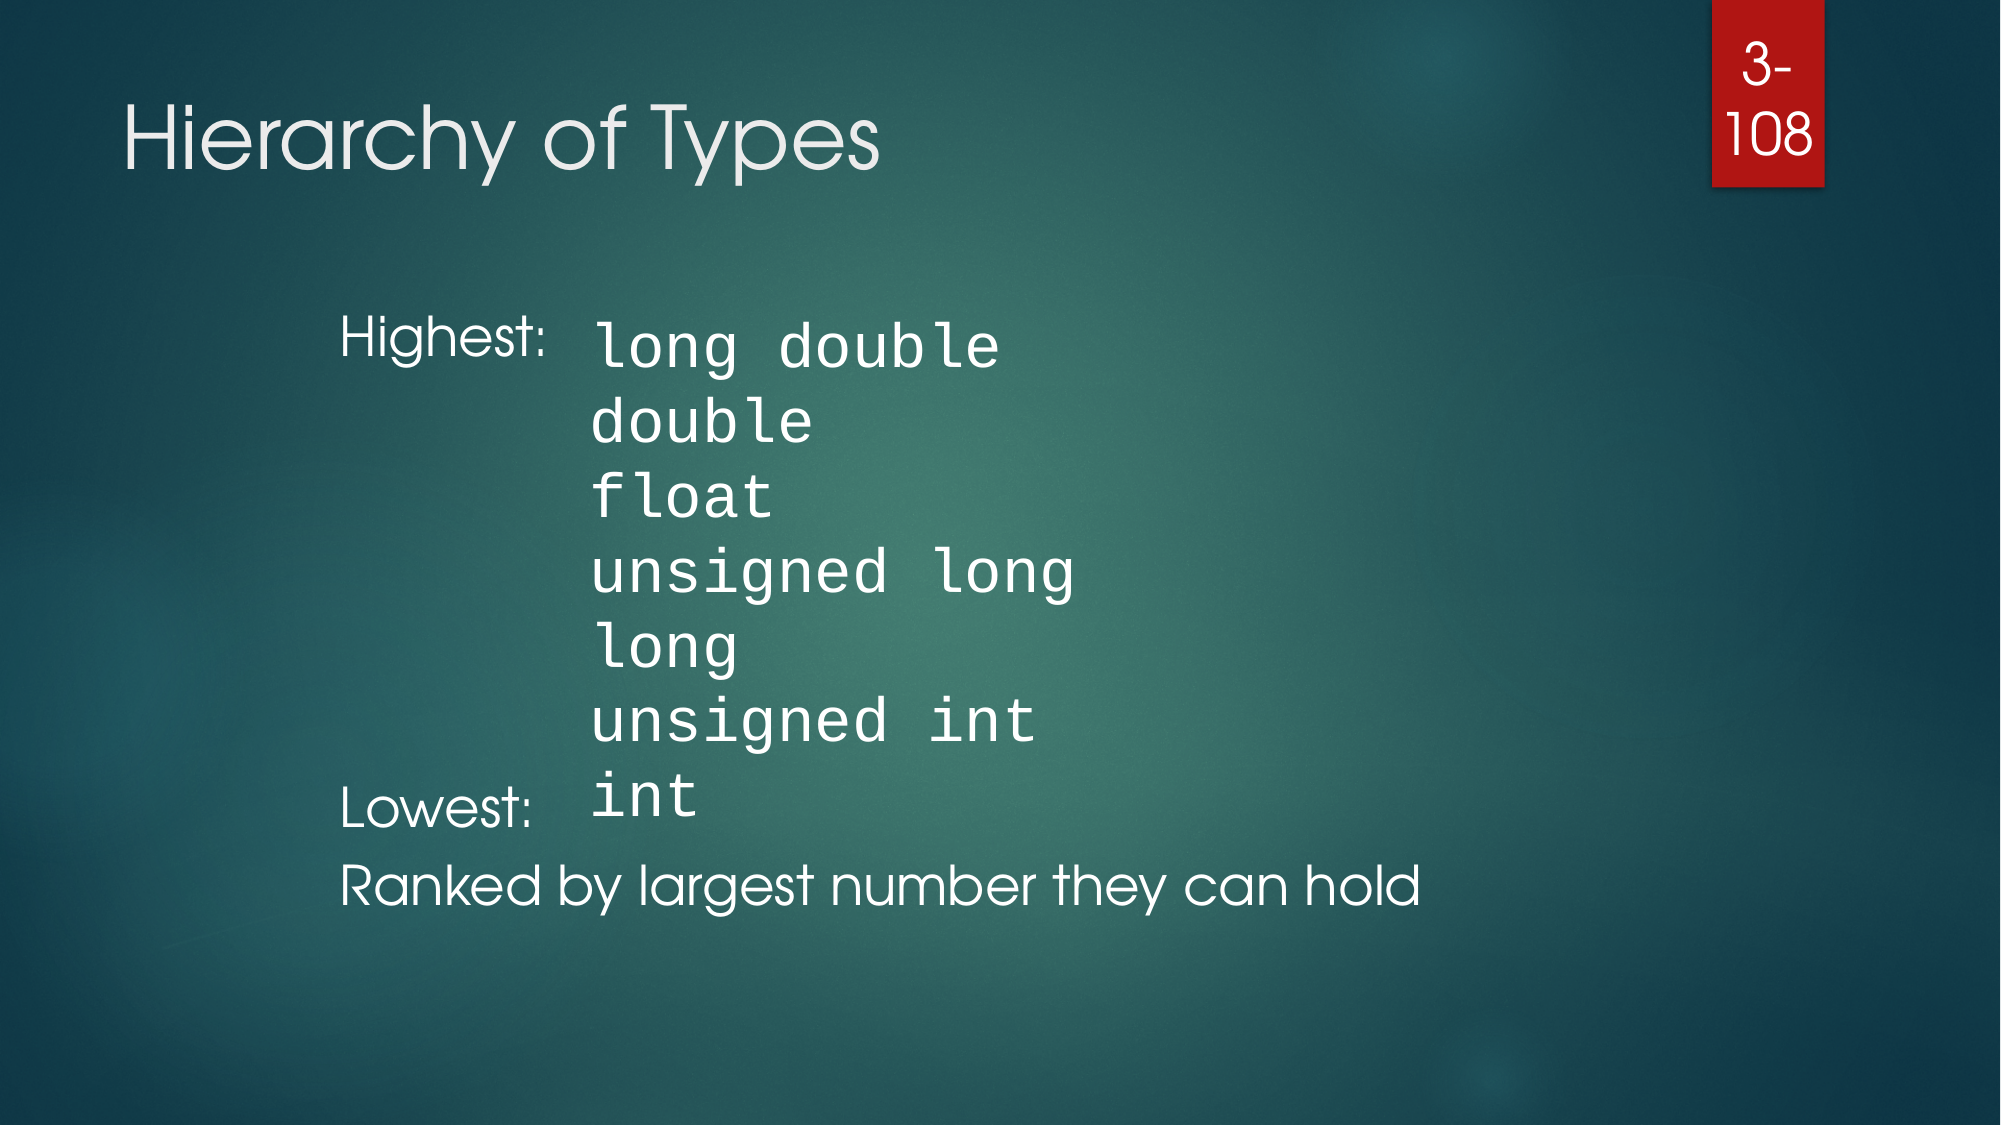

3-108
# Hierarchy of Types
long double
double
float
unsigned long
long
unsigned int
int
Highest:

Lowest:
Ranked by largest number they can hold